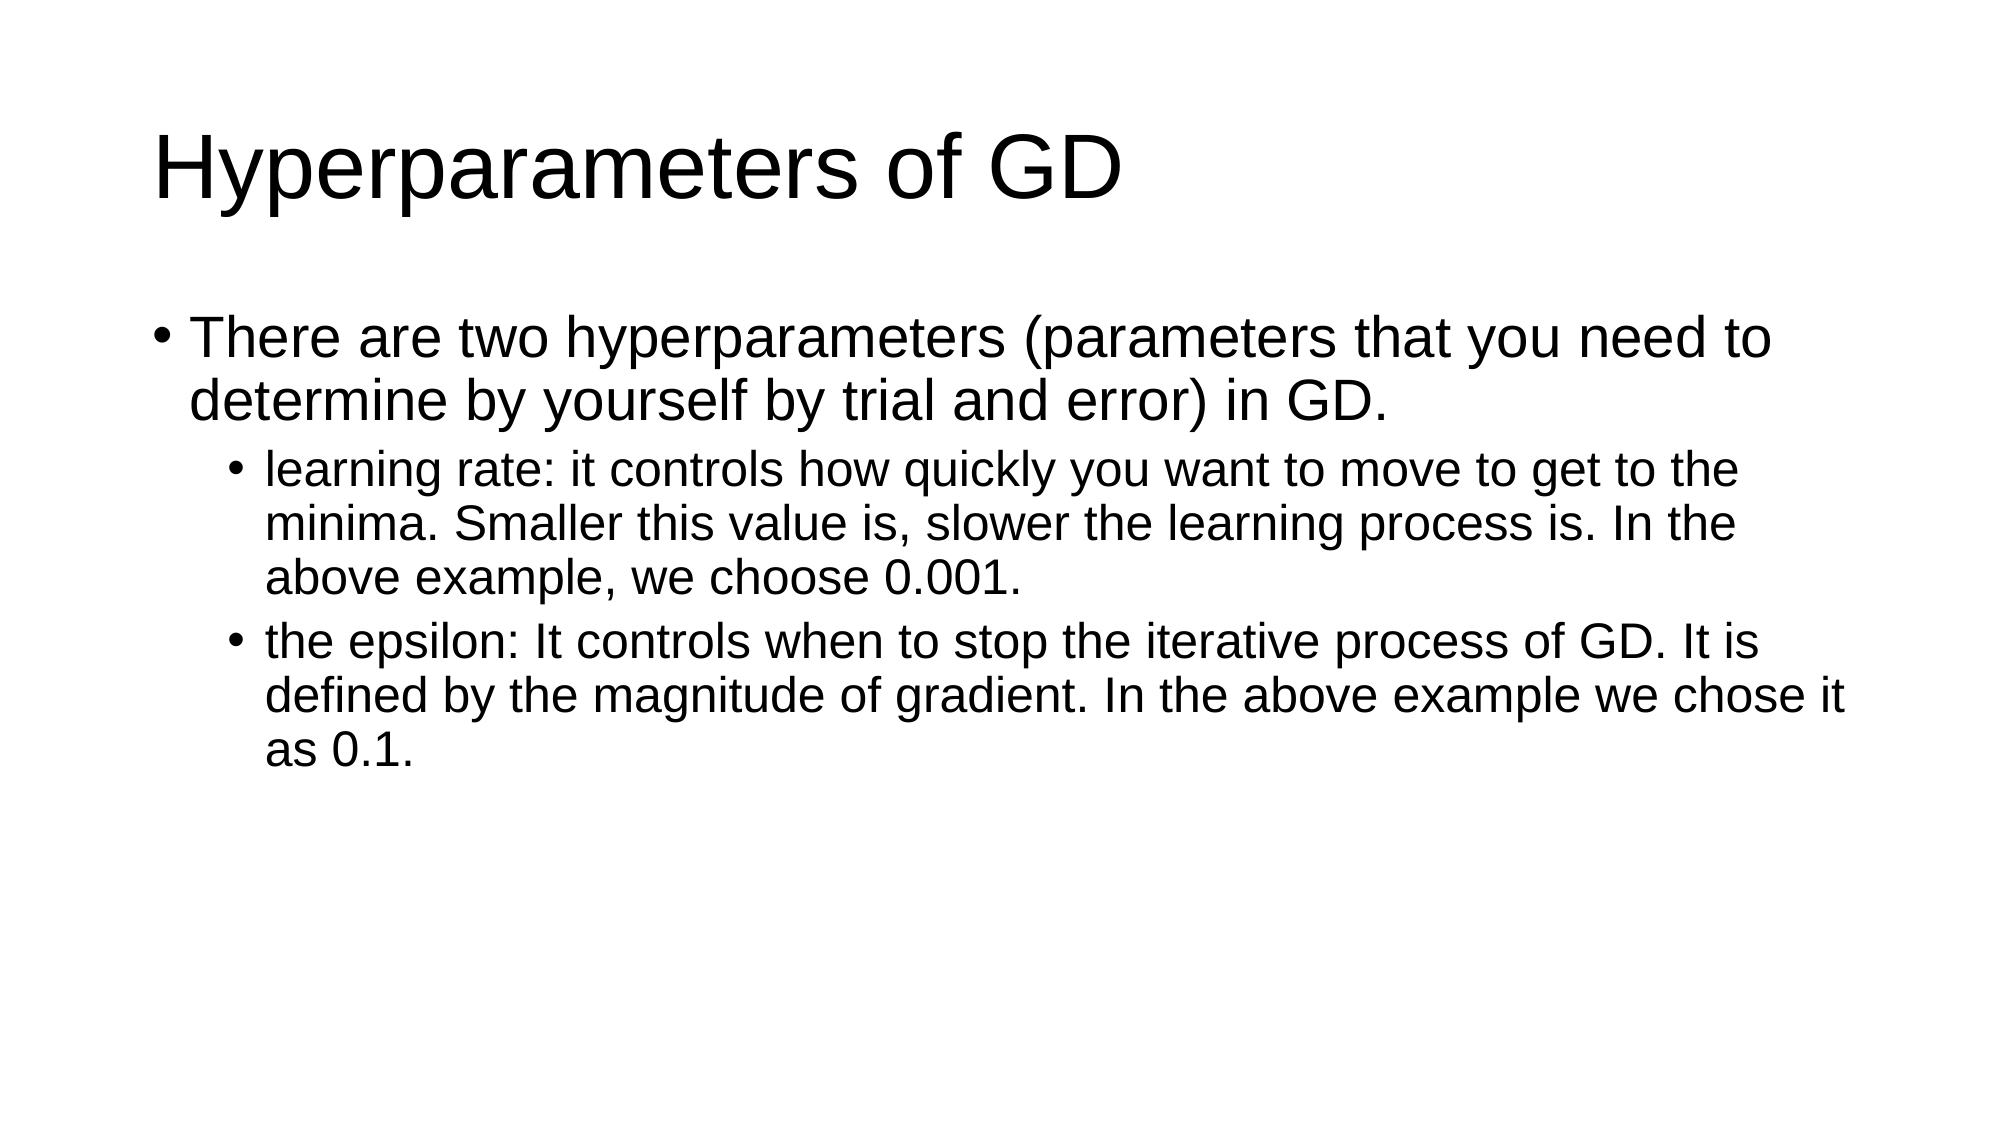

# Hyperparameters of GD
There are two hyperparameters (parameters that you need to determine by yourself by trial and error) in GD.
learning rate: it controls how quickly you want to move to get to the minima. Smaller this value is, slower the learning process is. In the above example, we choose 0.001.
the epsilon: It controls when to stop the iterative process of GD. It is defined by the magnitude of gradient. In the above example we chose it as 0.1.